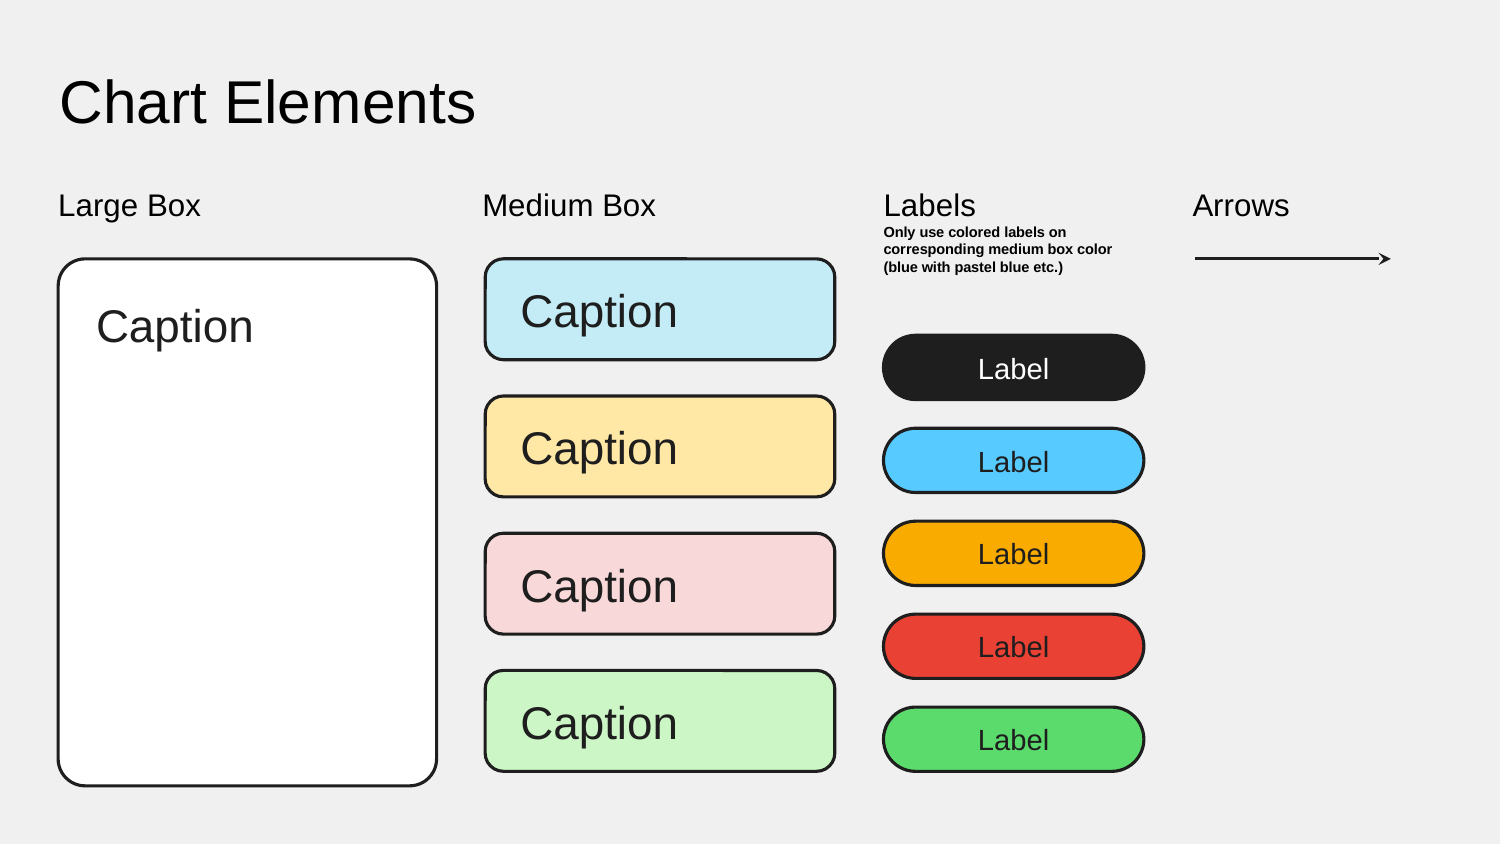

Chart Elements
Large Box
Medium Box
Labels
Only use colored labels on corresponding medium box color (blue with pastel blue etc.)
Arrows
Caption
Caption
Label
Caption
Label
Label
Caption
Label
Caption
Label